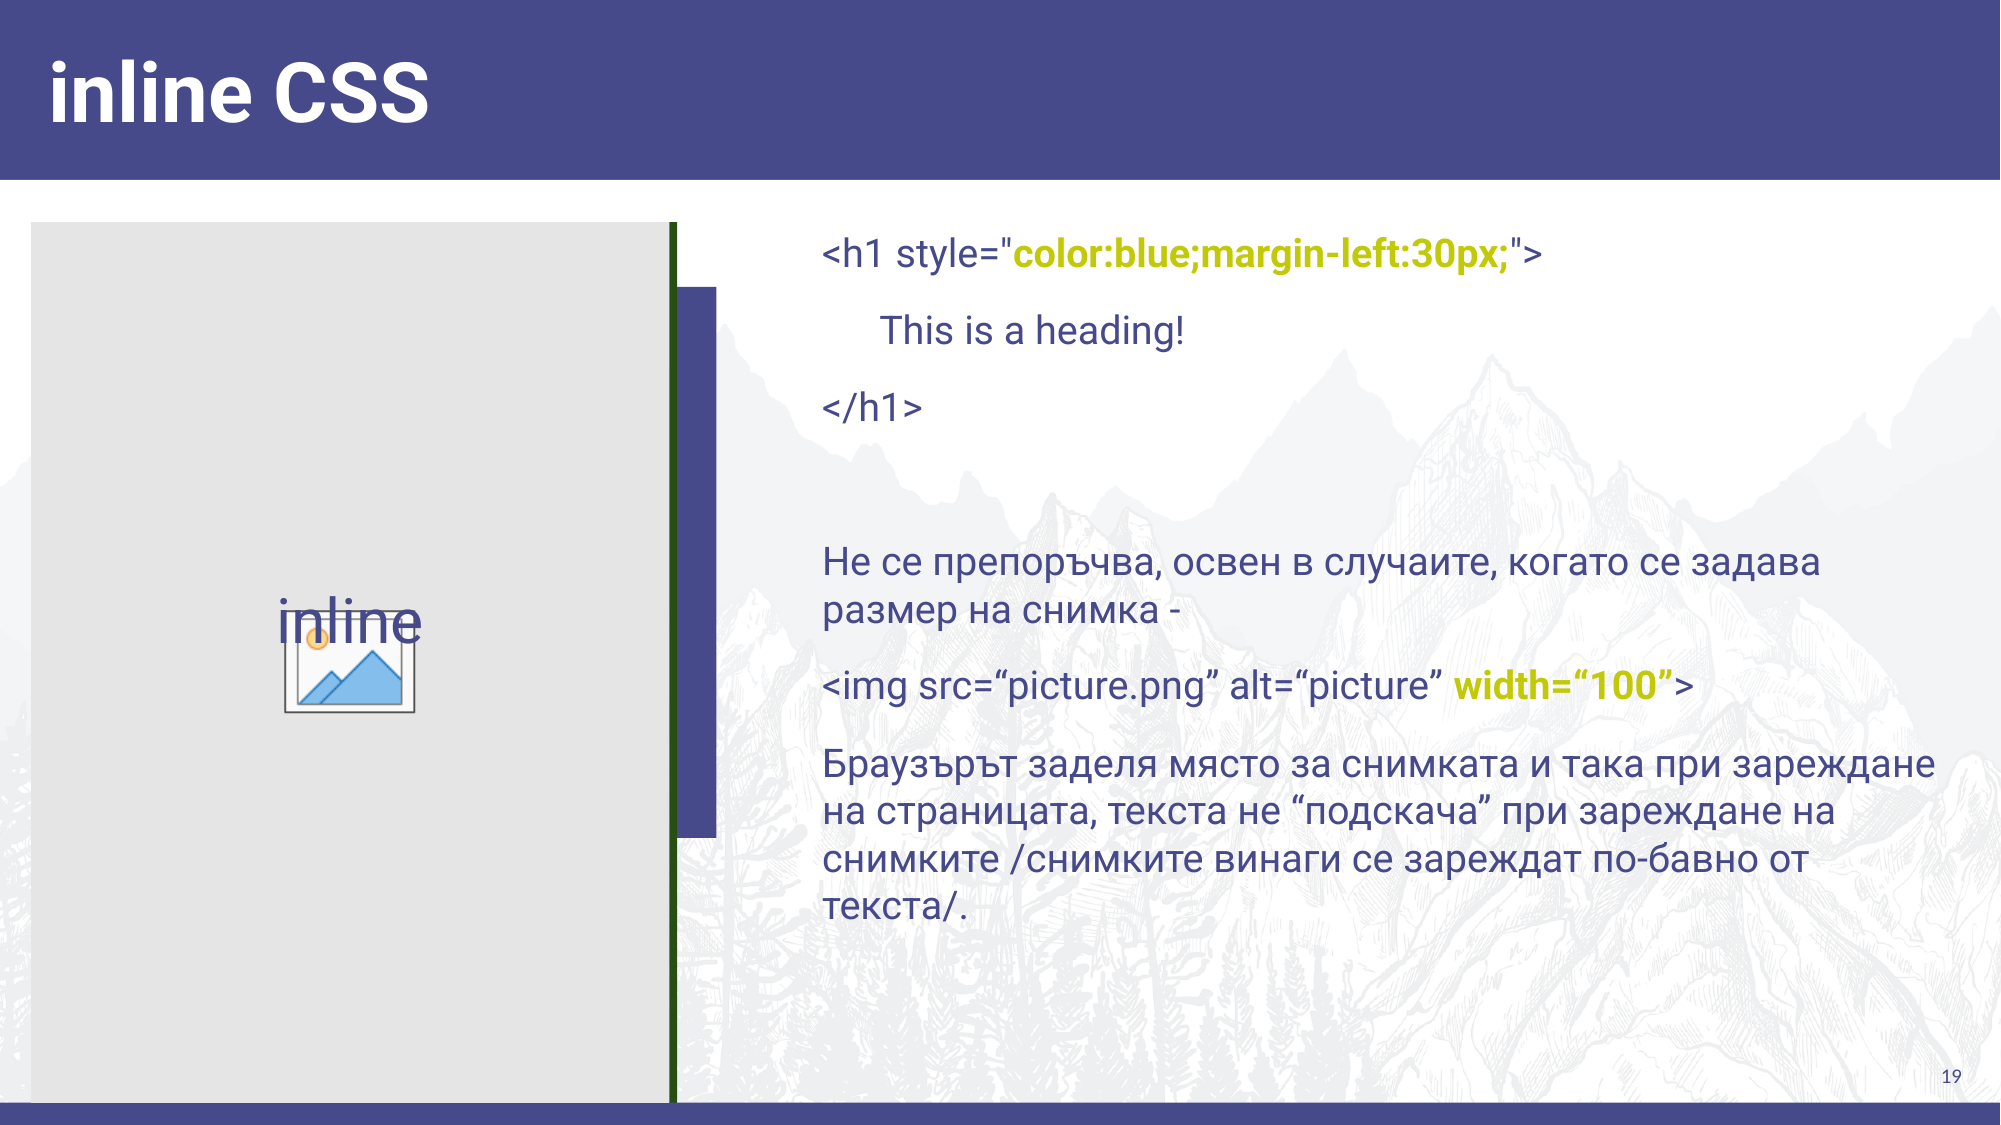

# inline CSS
<h1 style="color:blue;margin-left:30px;">
This is a heading!
</h1>

Не се препоръчва, освен в случаите, когато се задава размер на снимка -
<img src=“picture.png” alt=“picture” width=“100”>
Браузърът заделя място за снимката и така при зареждане на страницата, текста не “подскача” при зареждане на снимките /снимките винаги се зареждат по-бавно от текста/.

inline

19